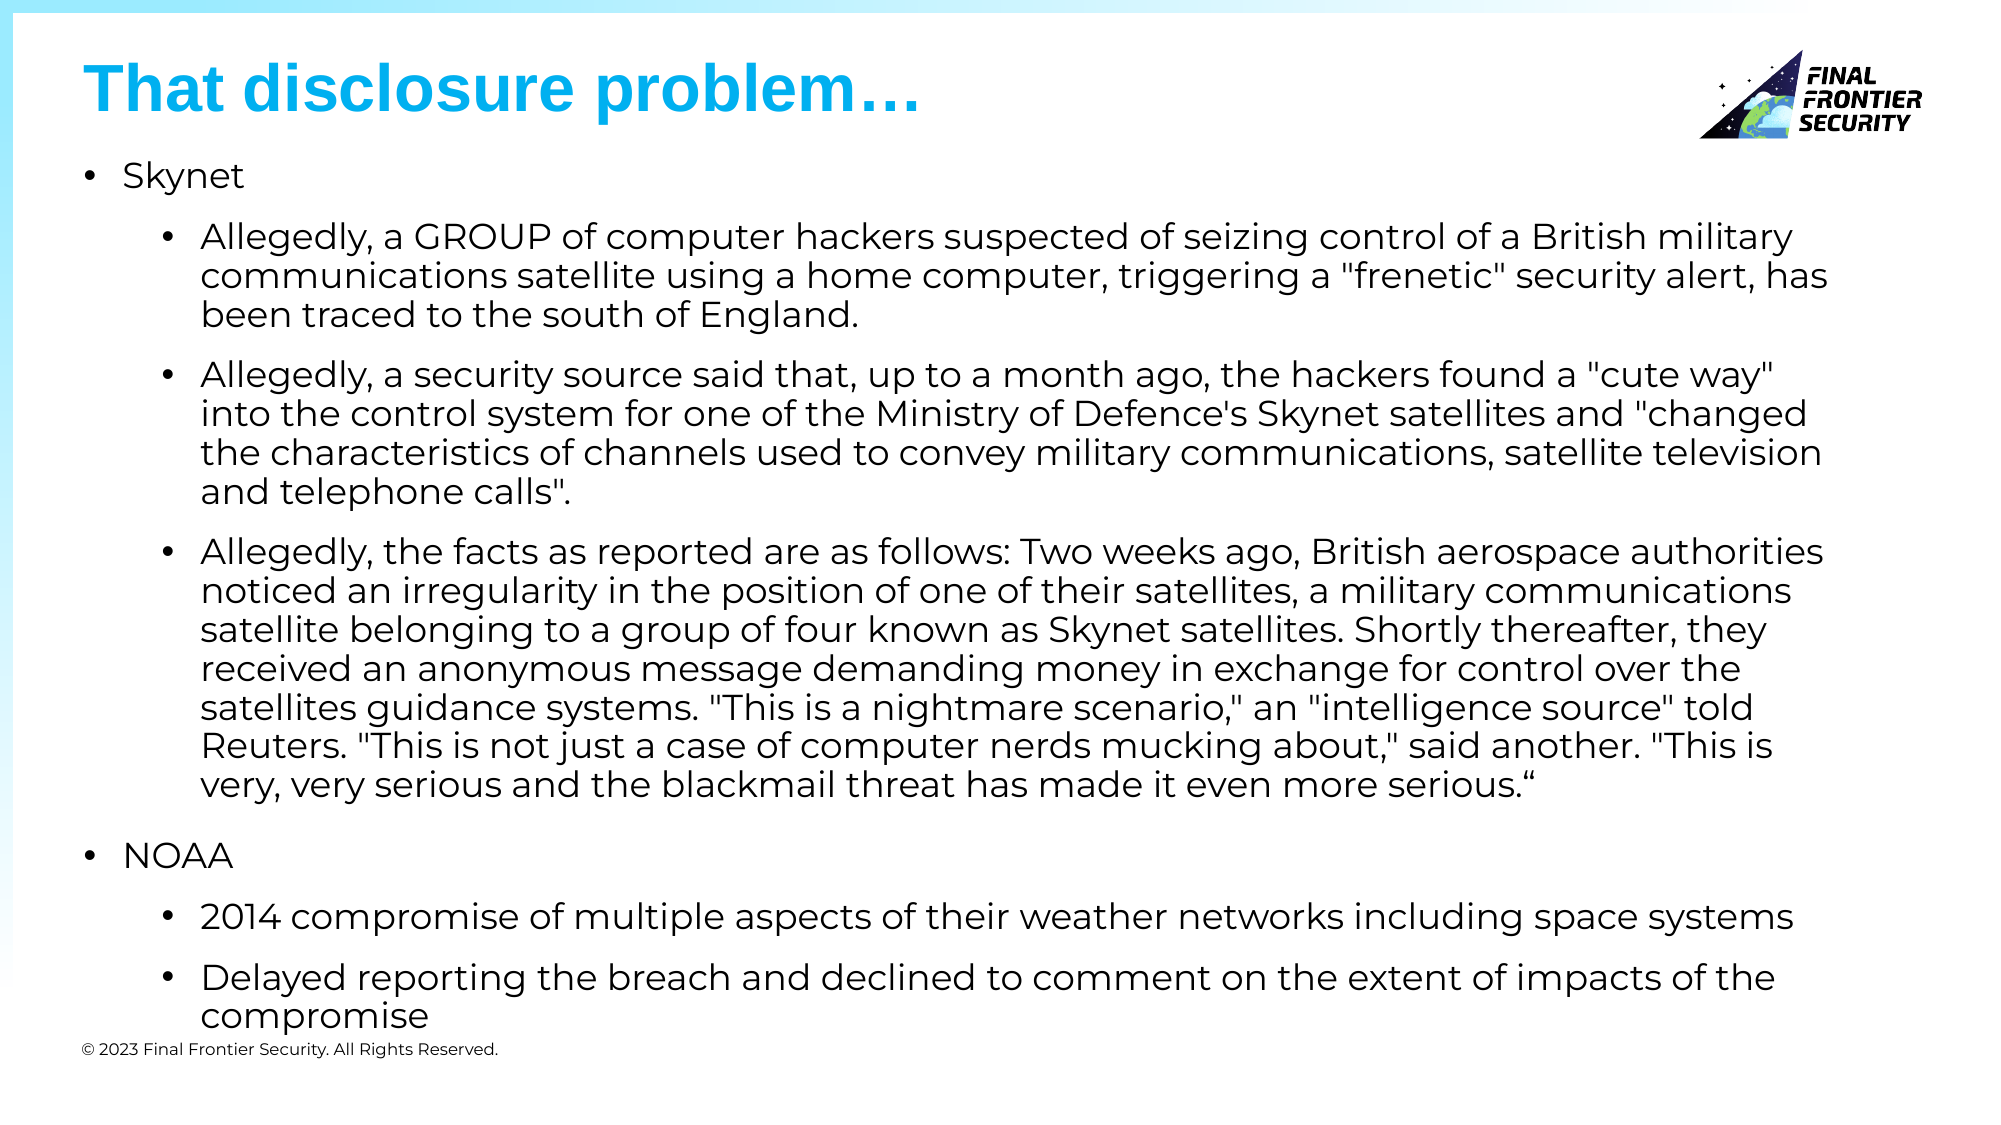

# That disclosure problem…
Skynet
Allegedly, a GROUP of computer hackers suspected of seizing control of a British military communications satellite using a home computer, triggering a "frenetic" security alert, has been traced to the south of England.
Allegedly, a security source said that, up to a month ago, the hackers found a "cute way" into the control system for one of the Ministry of Defence's Skynet satellites and "changed the characteristics of channels used to convey military communications, satellite television and telephone calls".
Allegedly, the facts as reported are as follows: Two weeks ago, British aerospace authorities noticed an irregularity in the position of one of their satellites, a military communications satellite belonging to a group of four known as Skynet satellites. Shortly thereafter, they received an anonymous message demanding money in exchange for control over the satellites guidance systems. "This is a nightmare scenario," an "intelligence source" told Reuters. "This is not just a case of computer nerds mucking about," said another. "This is very, very serious and the blackmail threat has made it even more serious.“
NOAA
2014 compromise of multiple aspects of their weather networks including space systems
Delayed reporting the breach and declined to comment on the extent of impacts of the compromise